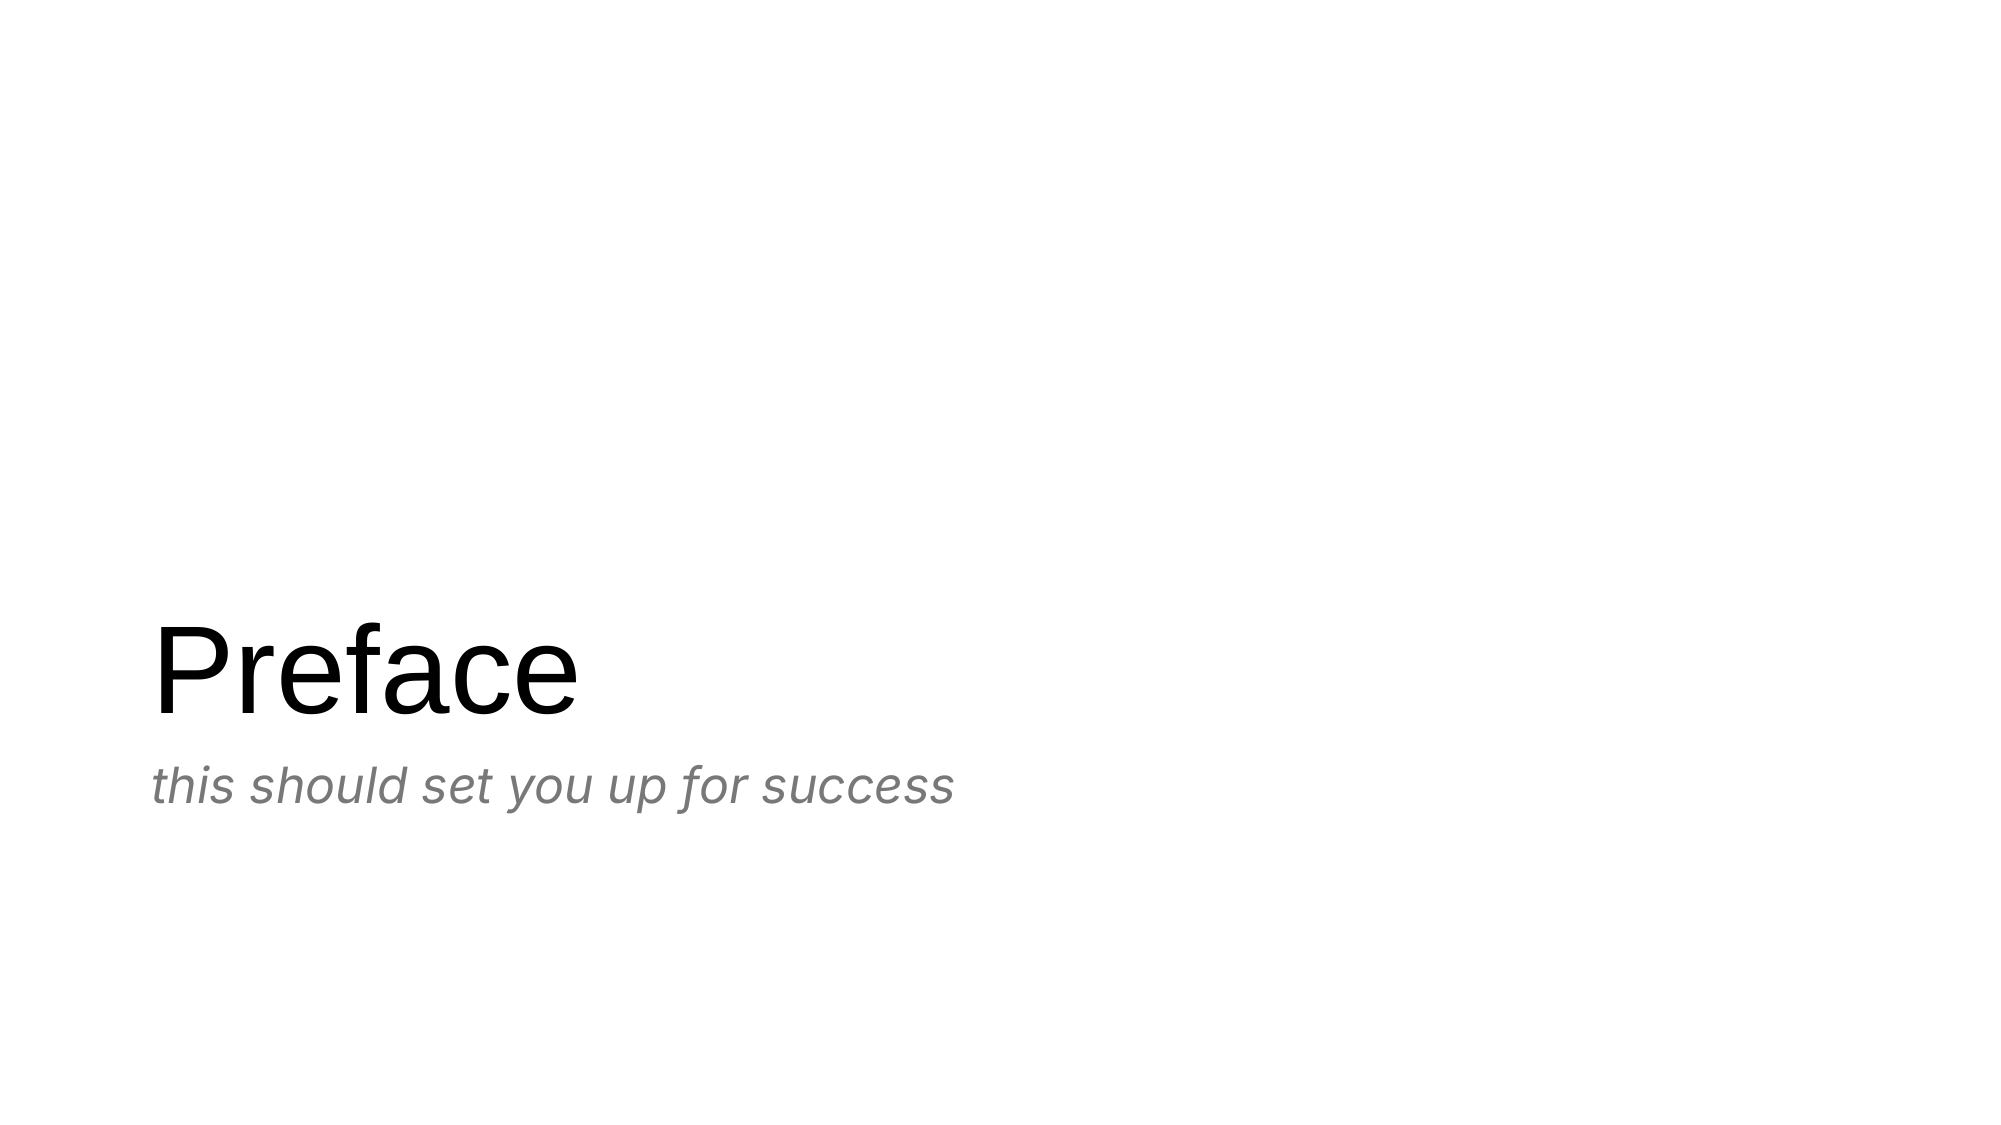

# Preface
this should set you up for success